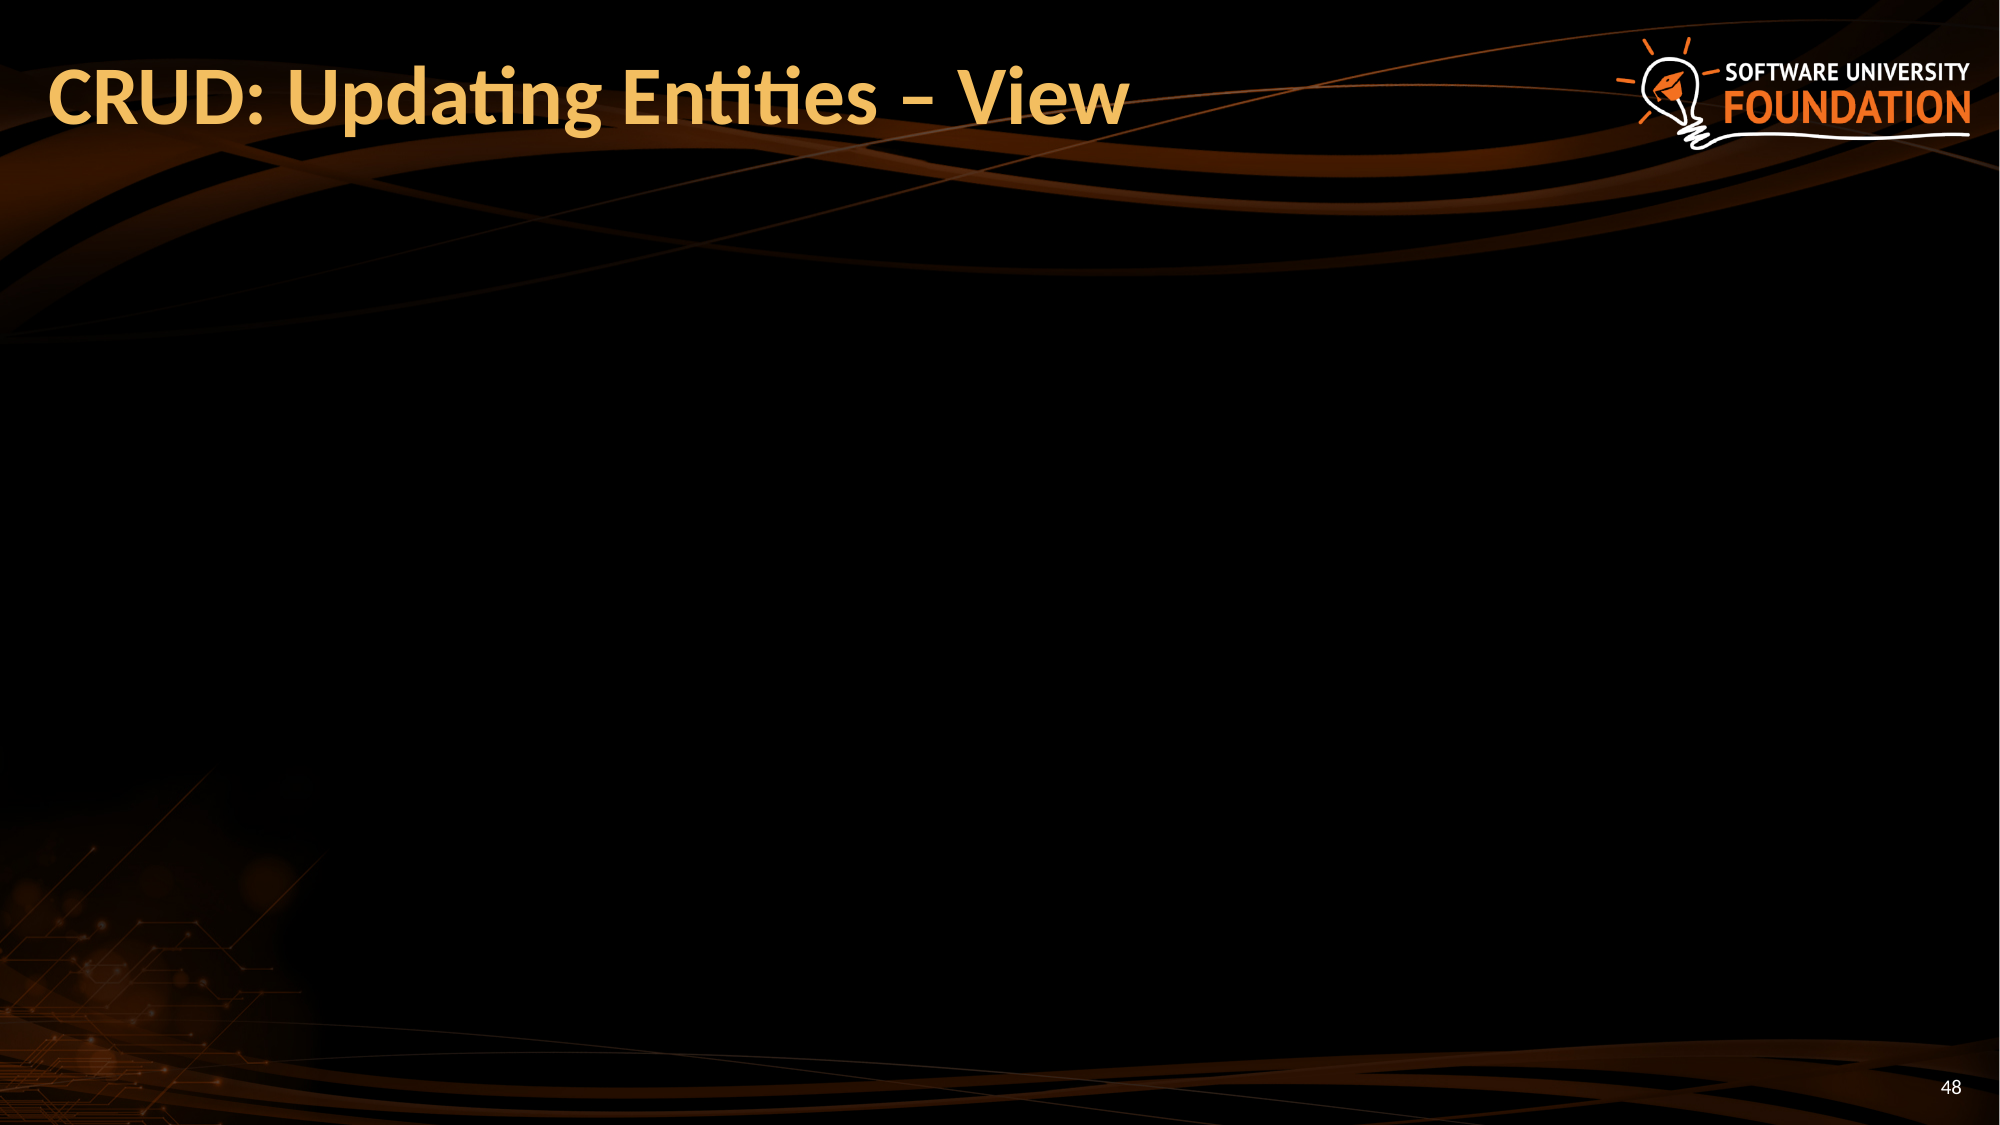

# CRUD: Updating Entities – View

48